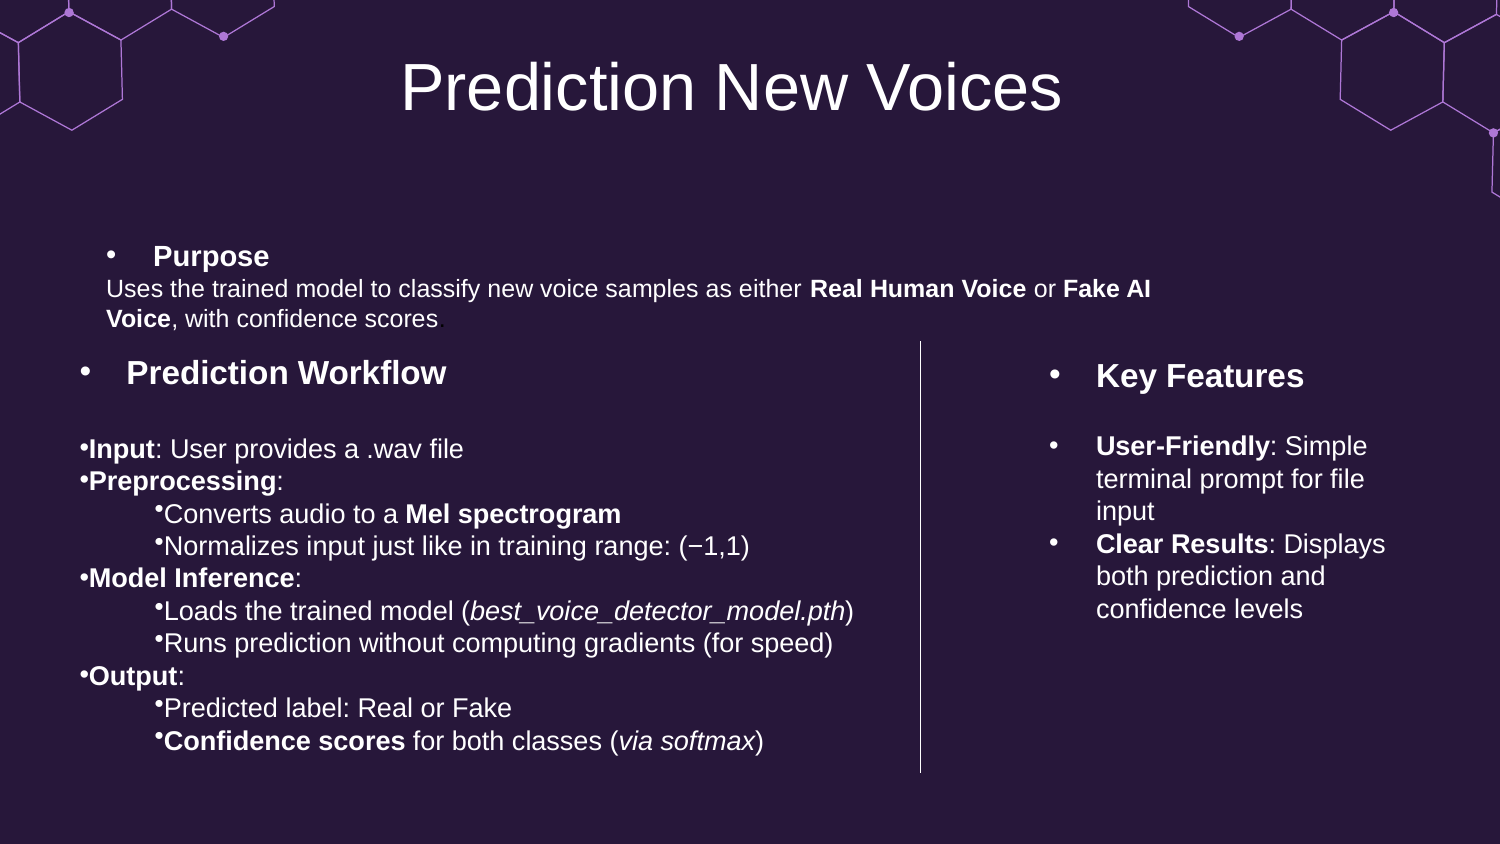

# Prediction New Voices

Purpose
Uses the trained model to classify new voice samples as either Real Human Voice or Fake AI Voice, with confidence scores.
Prediction Workflow

Input: User provides a .wav file
Preprocessing:
Converts audio to a Mel spectrogram
Normalizes input just like in training range: (−1,1)
Model Inference:
Loads the trained model (best_voice_detector_model.pth)
Runs prediction without computing gradients (for speed)
Output:
Predicted label: Real or Fake
Confidence scores for both classes (via softmax)

Key Features

User-Friendly: Simple terminal prompt for file input
Clear Results: Displays both prediction and confidence levels